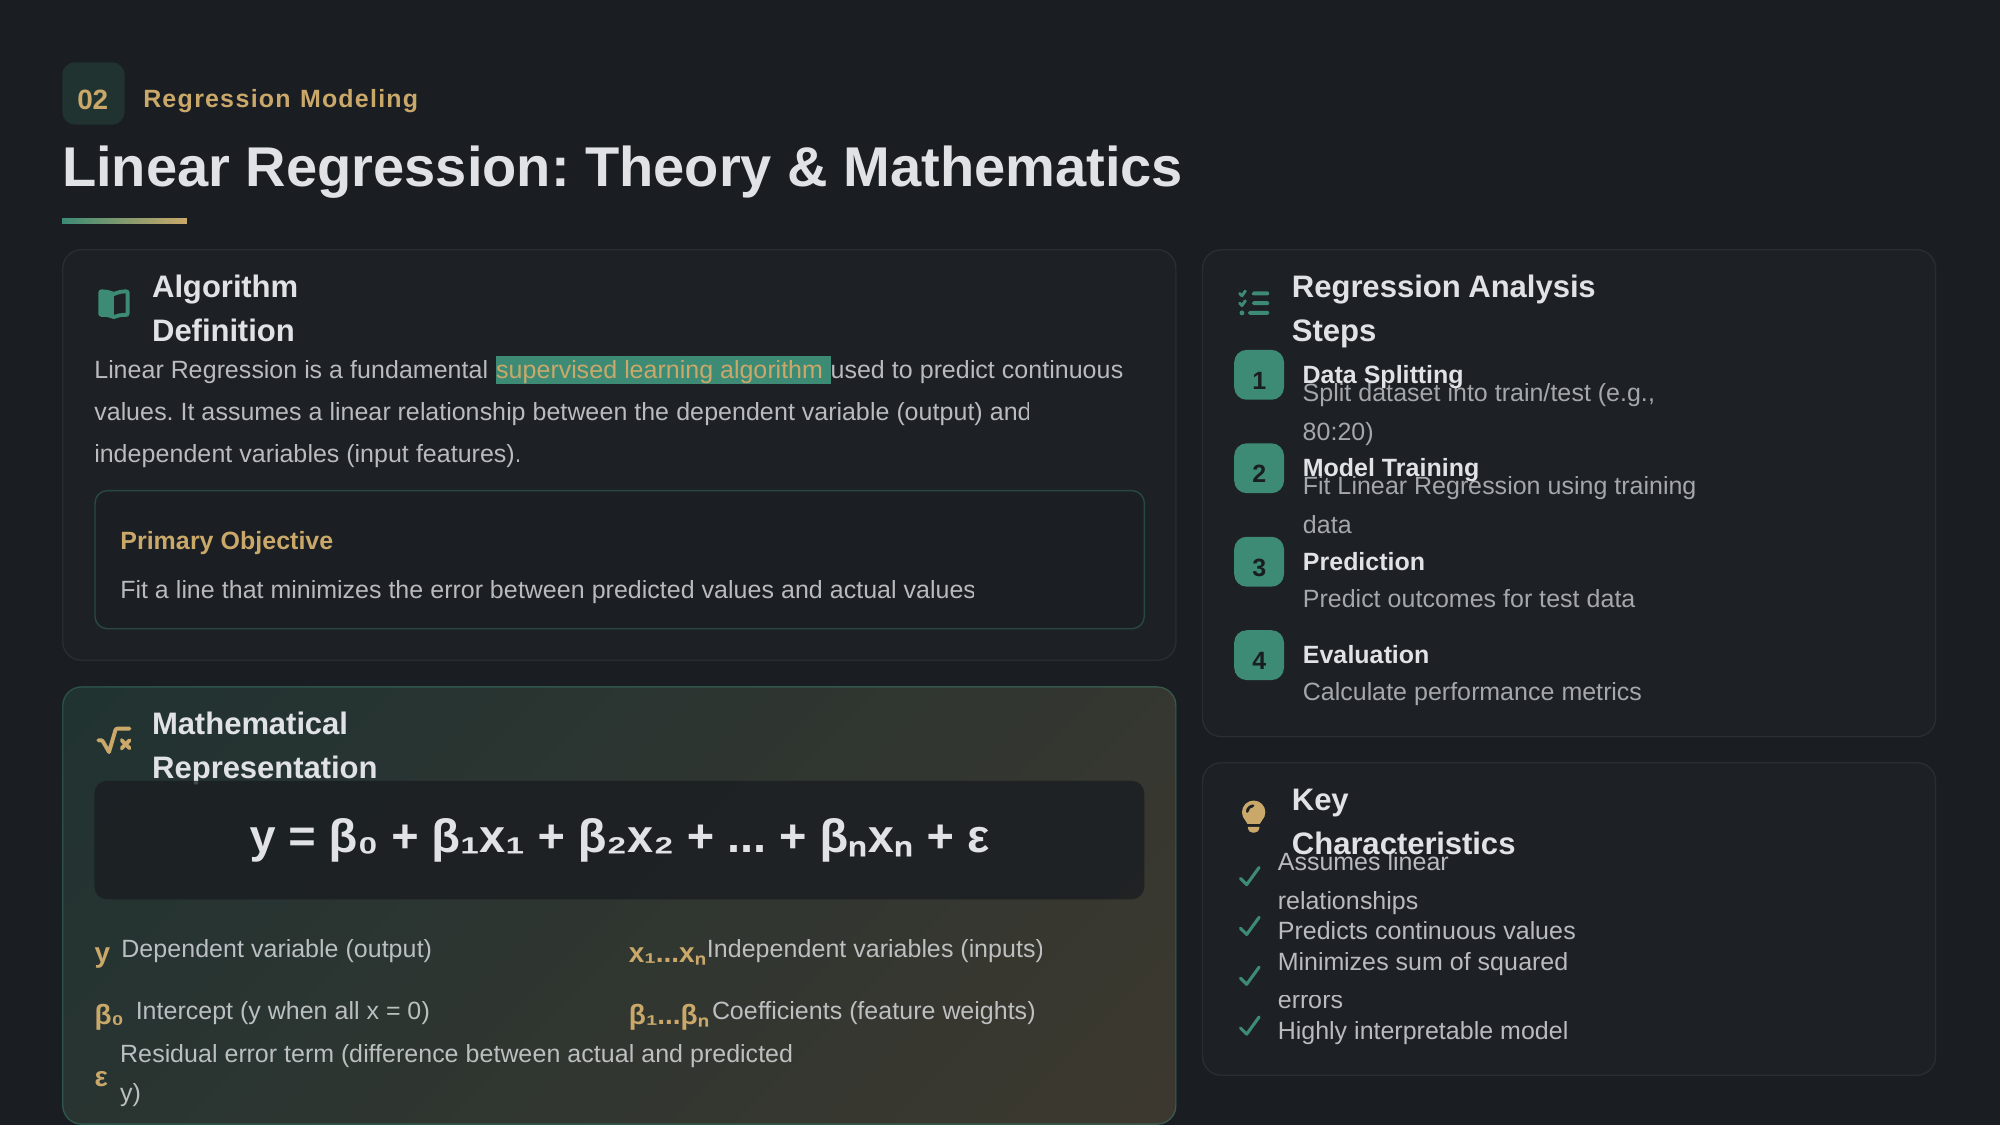

02
Regression Modeling
Linear Regression: Theory & Mathematics

Algorithm Definition
Regression Analysis Steps

Linear Regression is a fundamental supervised learning algorithm used to predict continuous values. It assumes a linear relationship between the dependent variable (output) and independent variables (input features).
1

Data Splitting
Split dataset into train/test (e.g., 80:20)
2

Model Training
Fit Linear Regression using training data

Primary Objective
3

Prediction
Fit a line that minimizes the error between predicted values and actual values
Predict outcomes for test data
4

Evaluation
Calculate performance metrics

Mathematical Representation

Key Characteristics

y = β₀ + β₁x₁ + β₂x₂ + ... + βₙxₙ + ε
Assumes linear relationships

Predicts continuous values

y
Dependent variable (output)
x₁...xₙ
Independent variables (inputs)
Minimizes sum of squared errors

β₀
Intercept (y when all x = 0)
β₁...βₙ
Coefficients (feature weights)
Highly interpretable model

ε
Residual error term (difference between actual and predicted y)